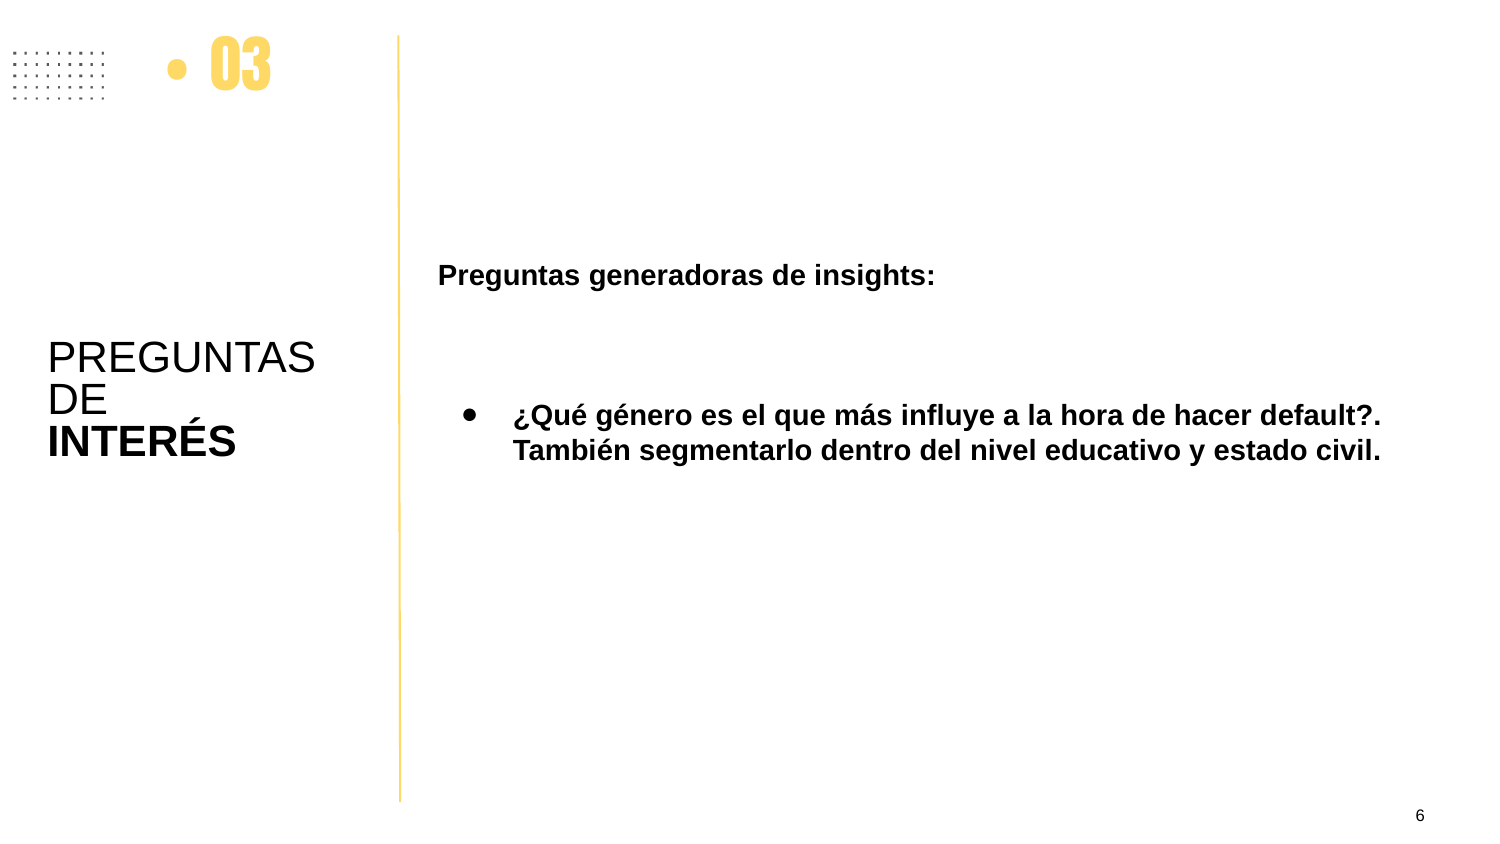

03
Preguntas generadoras de insights:

¿Qué género es el que más influye a la hora de hacer default?.  También segmentarlo dentro del nivel educativo y estado civil.

PREGUNTAS DE
INTERÉS
6